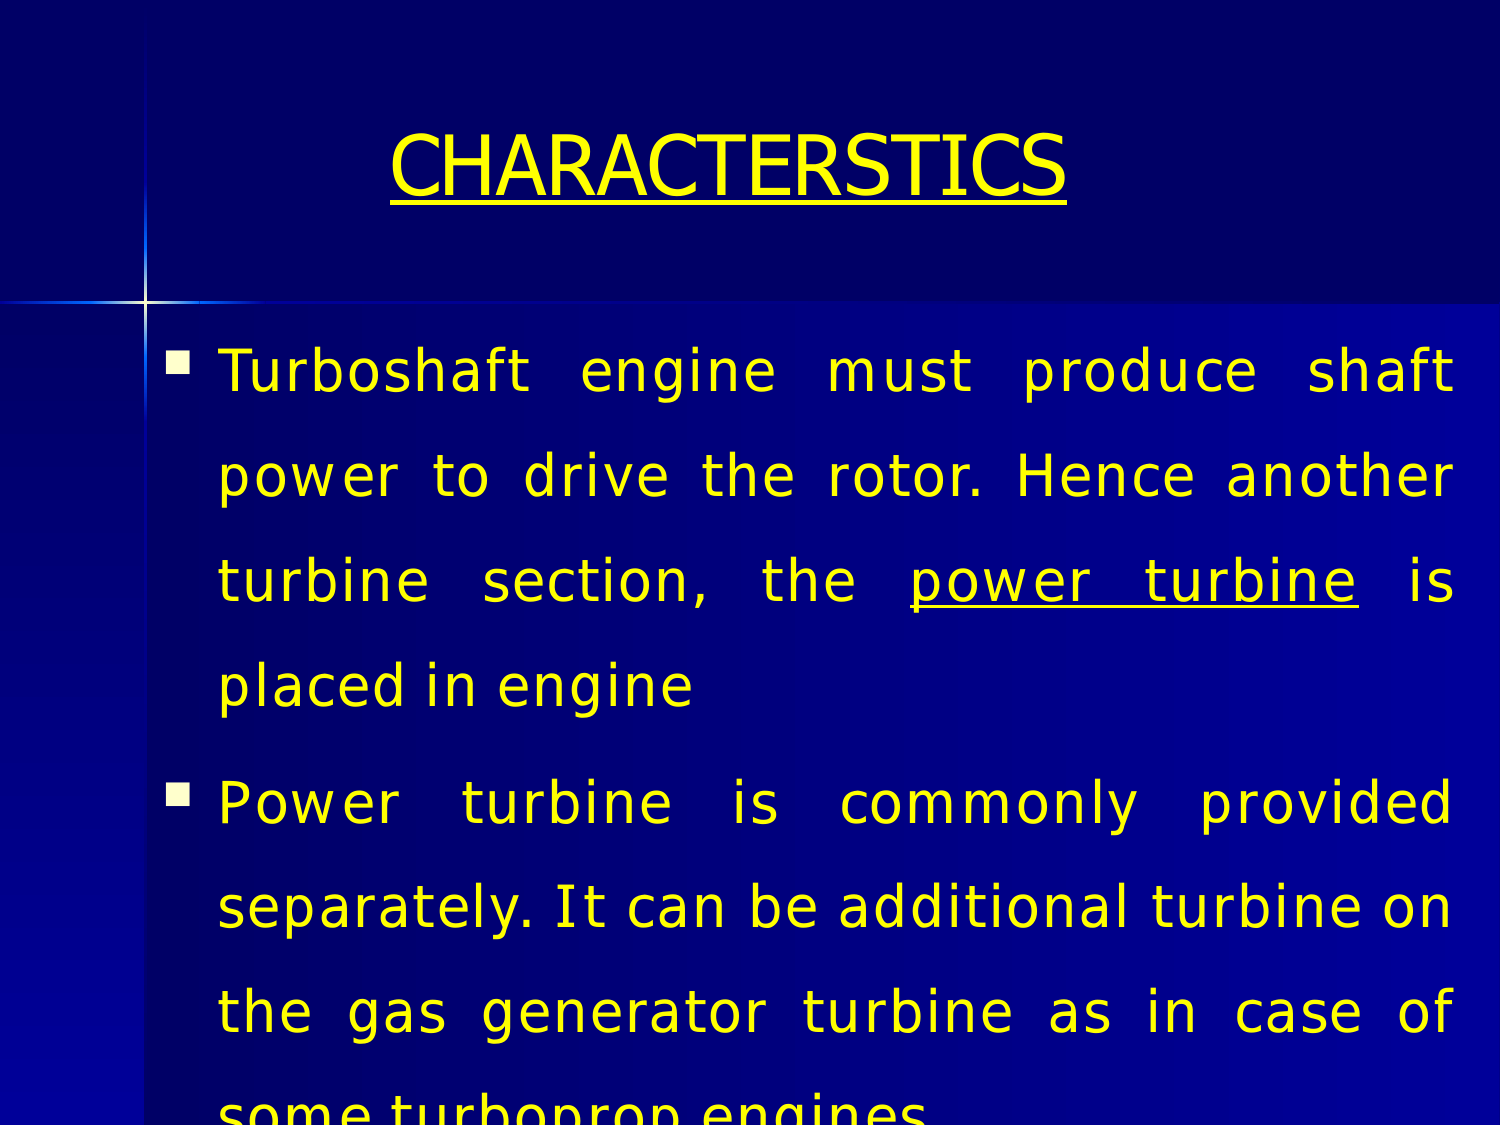

# CHARACTERSTICS
Turboshaft engine must produce shaft power to drive the rotor. Hence another turbine section, the power turbine is placed in engine
Power turbine is commonly provided separately. It can be additional turbine on the gas generator turbine as in case of some turboprop engines